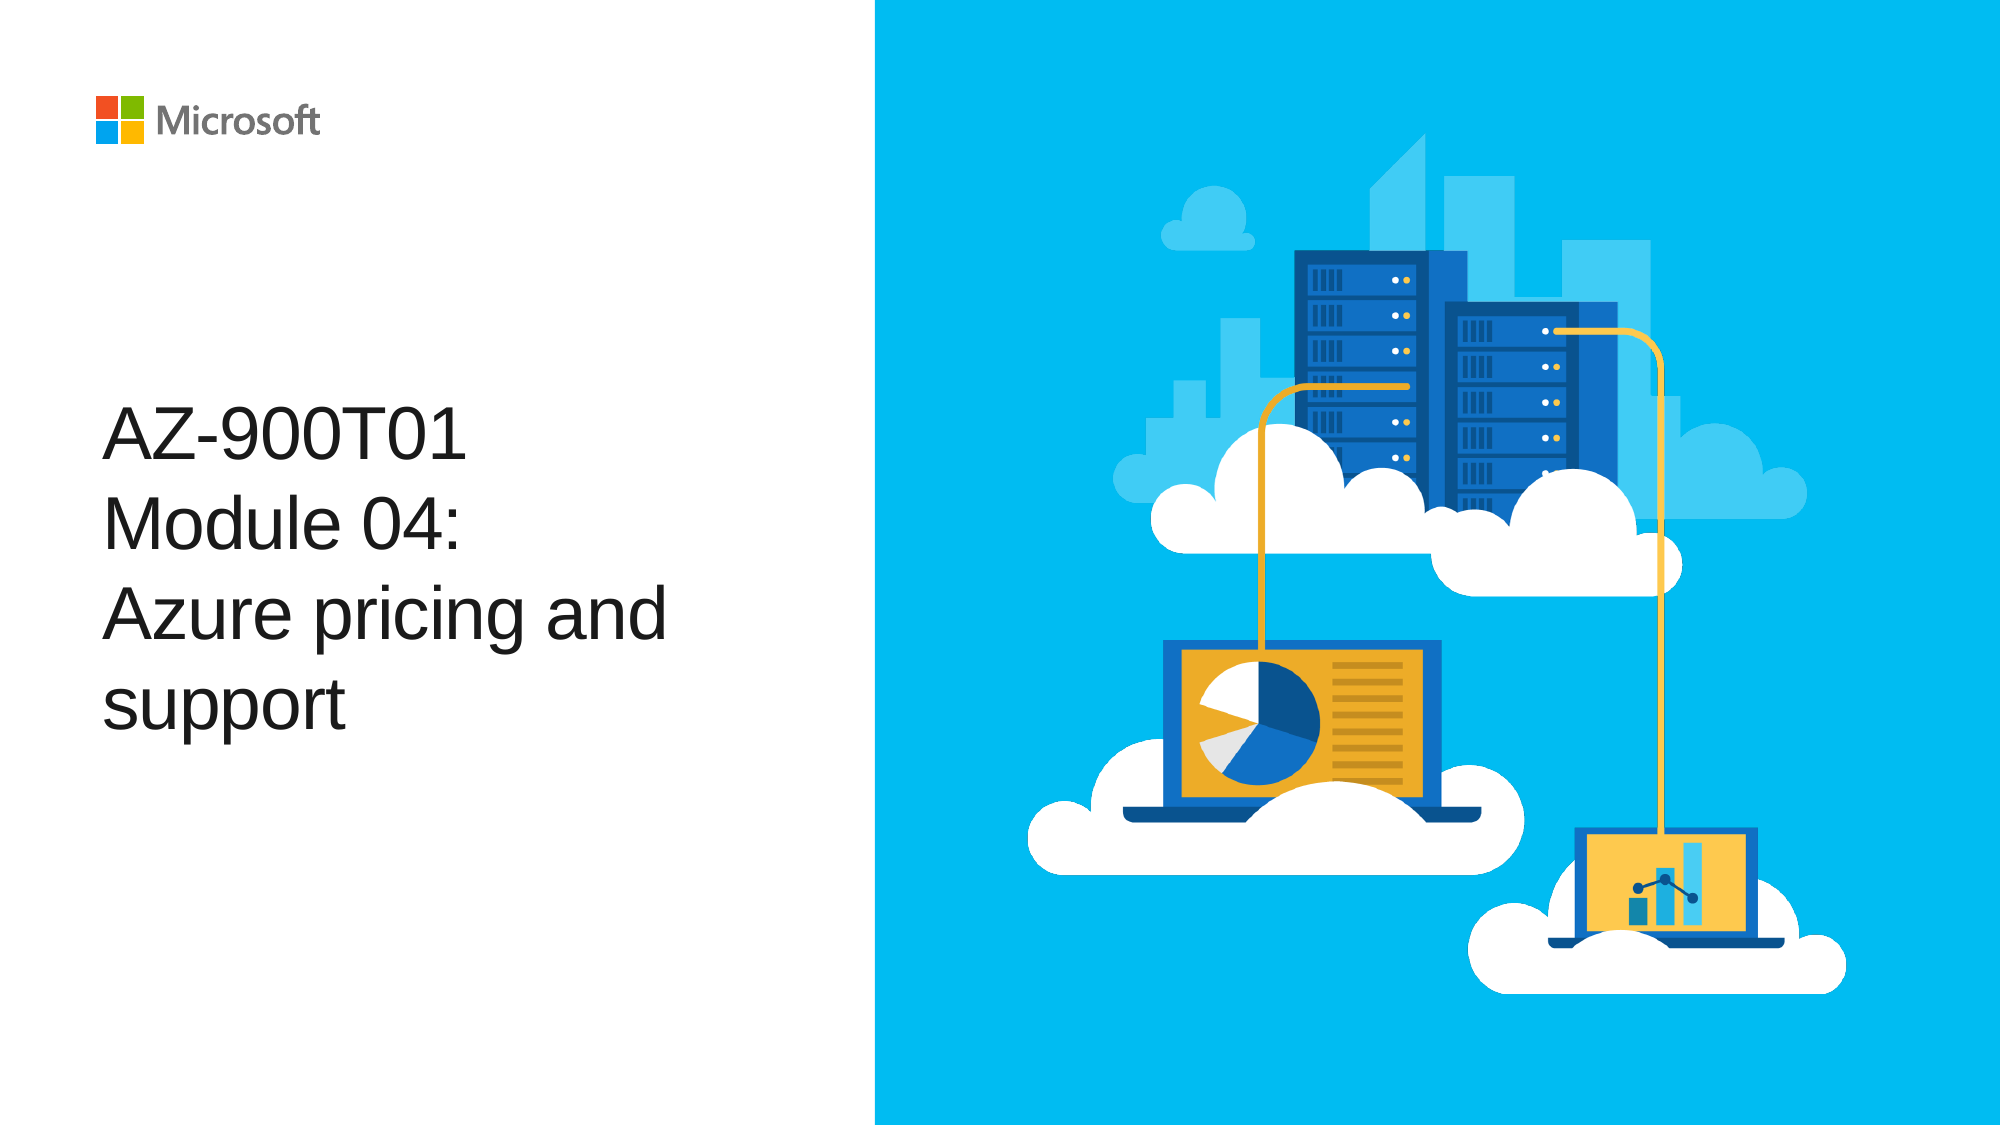

# AZ-900T01 Module 04: Azure pricing and support